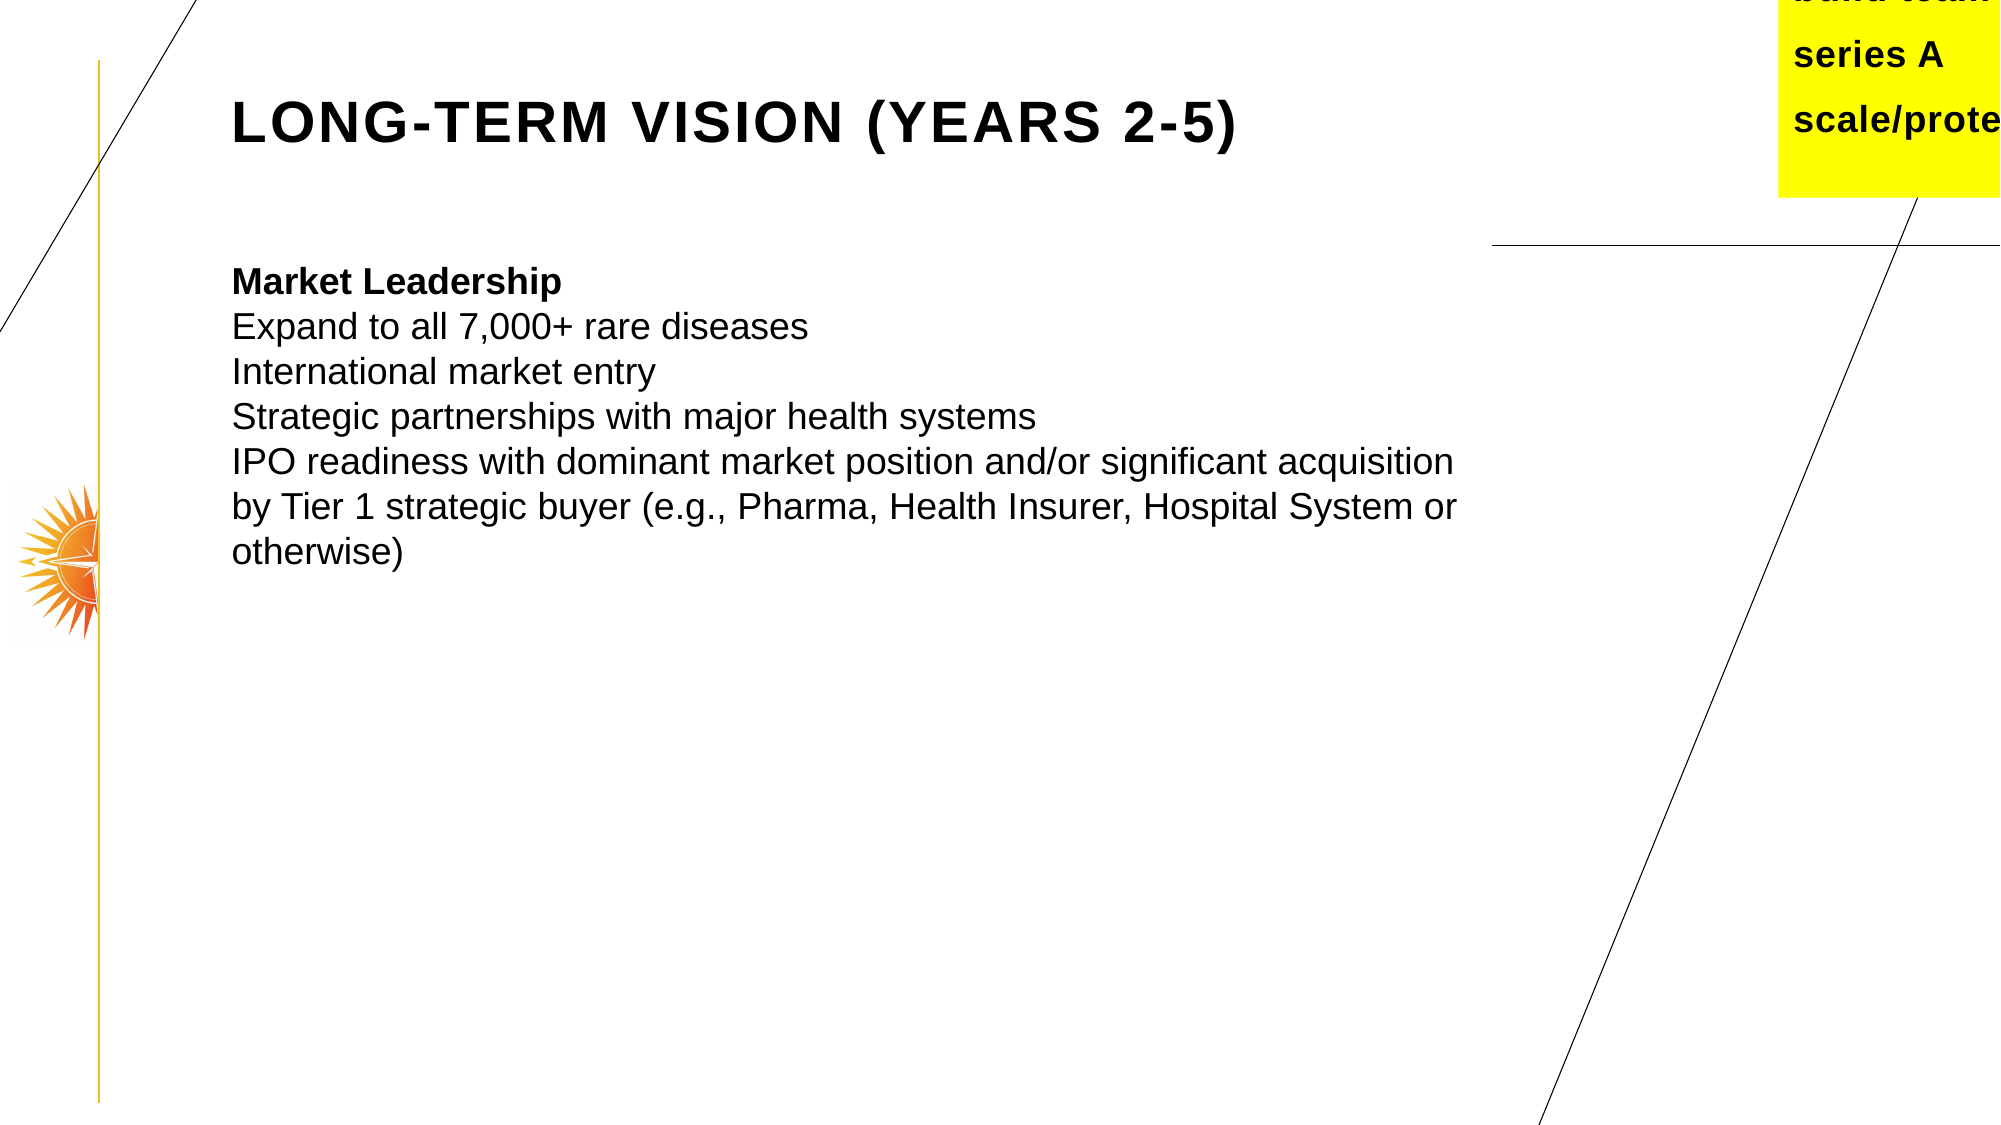

build prototype
build team
series A
scale/protect/etc

# Long-term Vision (Years 2-5)
Market Leadership
Expand to all 7,000+ rare diseases
International market entry
Strategic partnerships with major health systems
IPO readiness with dominant market position and/or significant acquisition by Tier 1 strategic buyer (e.g., Pharma, Health Insurer, Hospital System or otherwise)